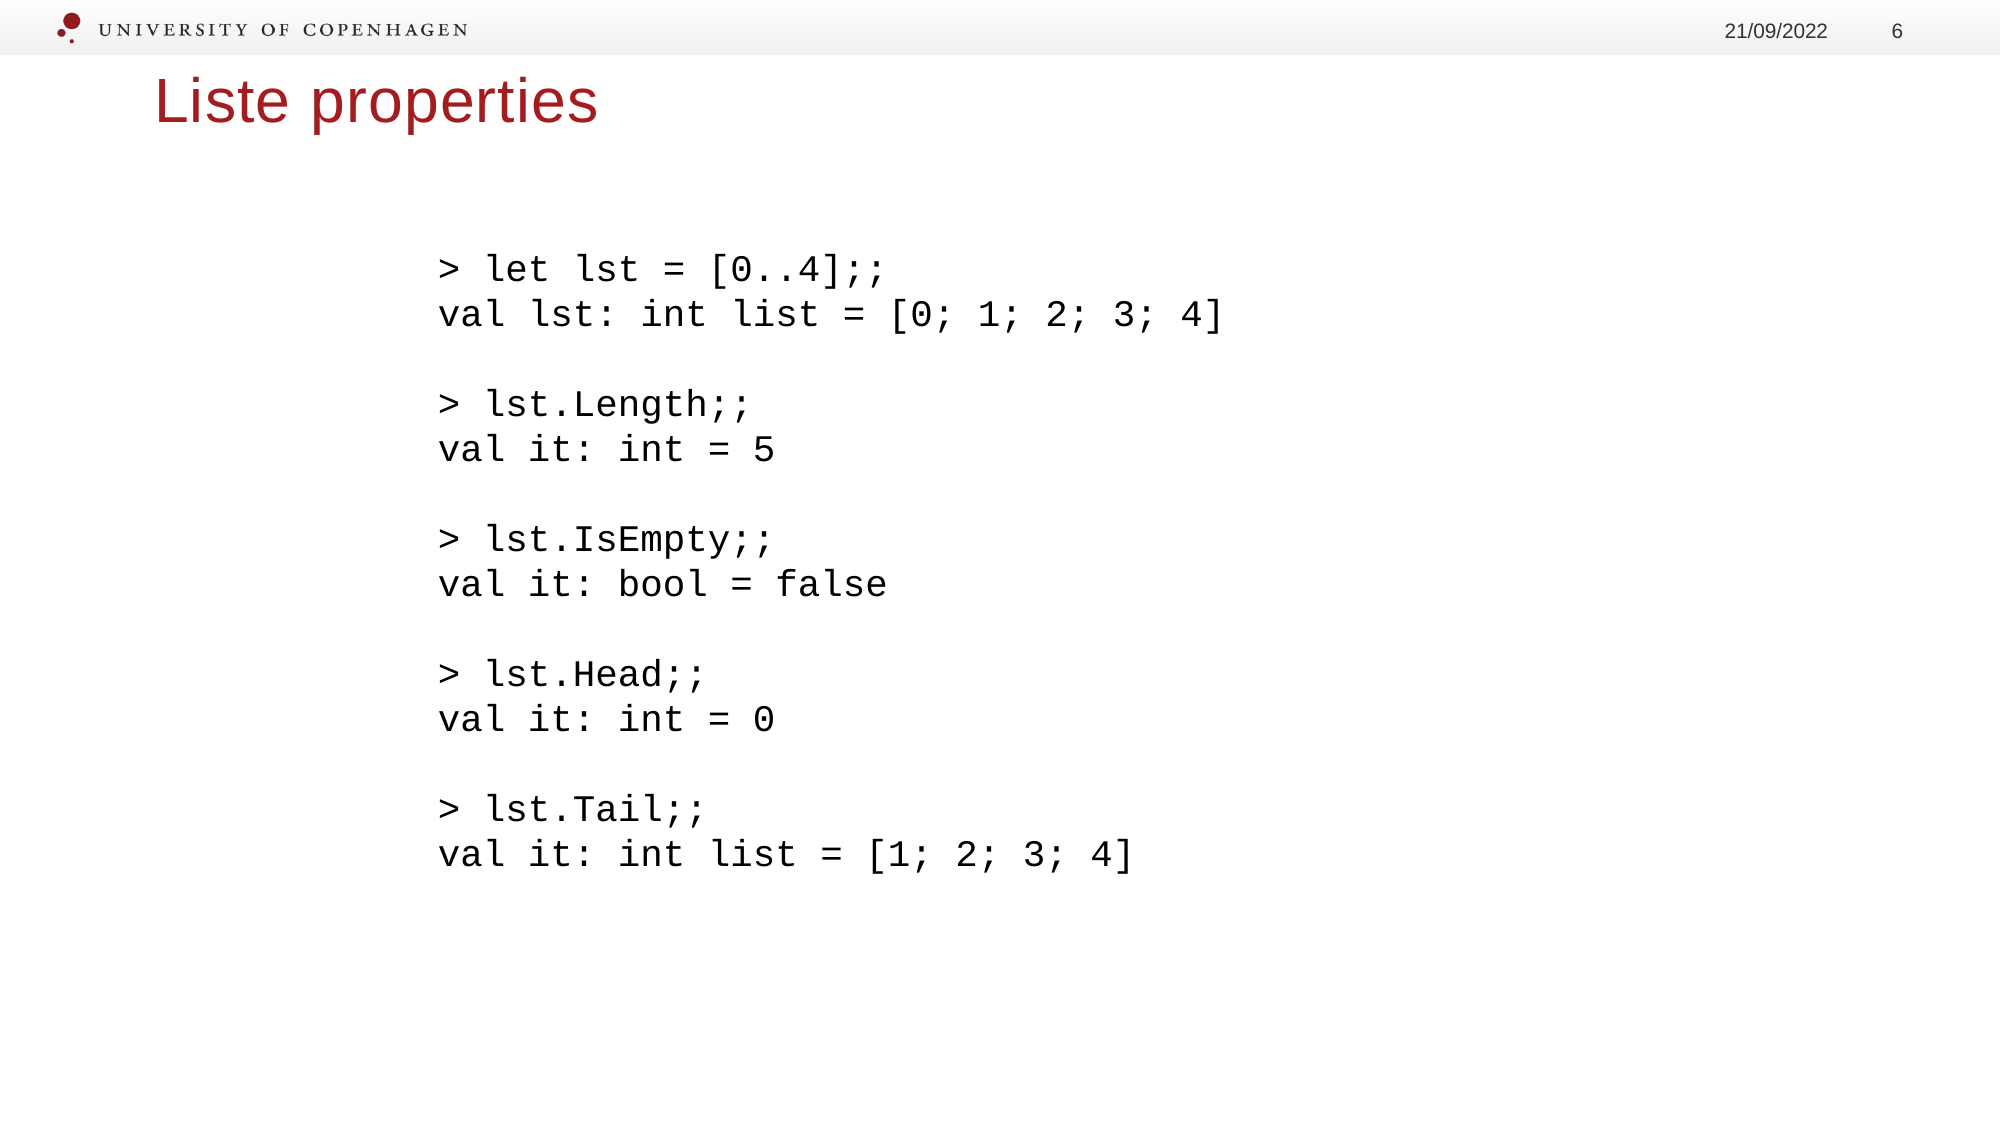

21/09/2022
6
Liste properties
> let lst = [0..4];;
val lst: int list = [0; 1; 2; 3; 4]

> lst.Length;;
val it: int = 5

> lst.IsEmpty;;
val it: bool = false

> lst.Head;;
val it: int = 0

> lst.Tail;;
val it: int list = [1; 2; 3; 4]